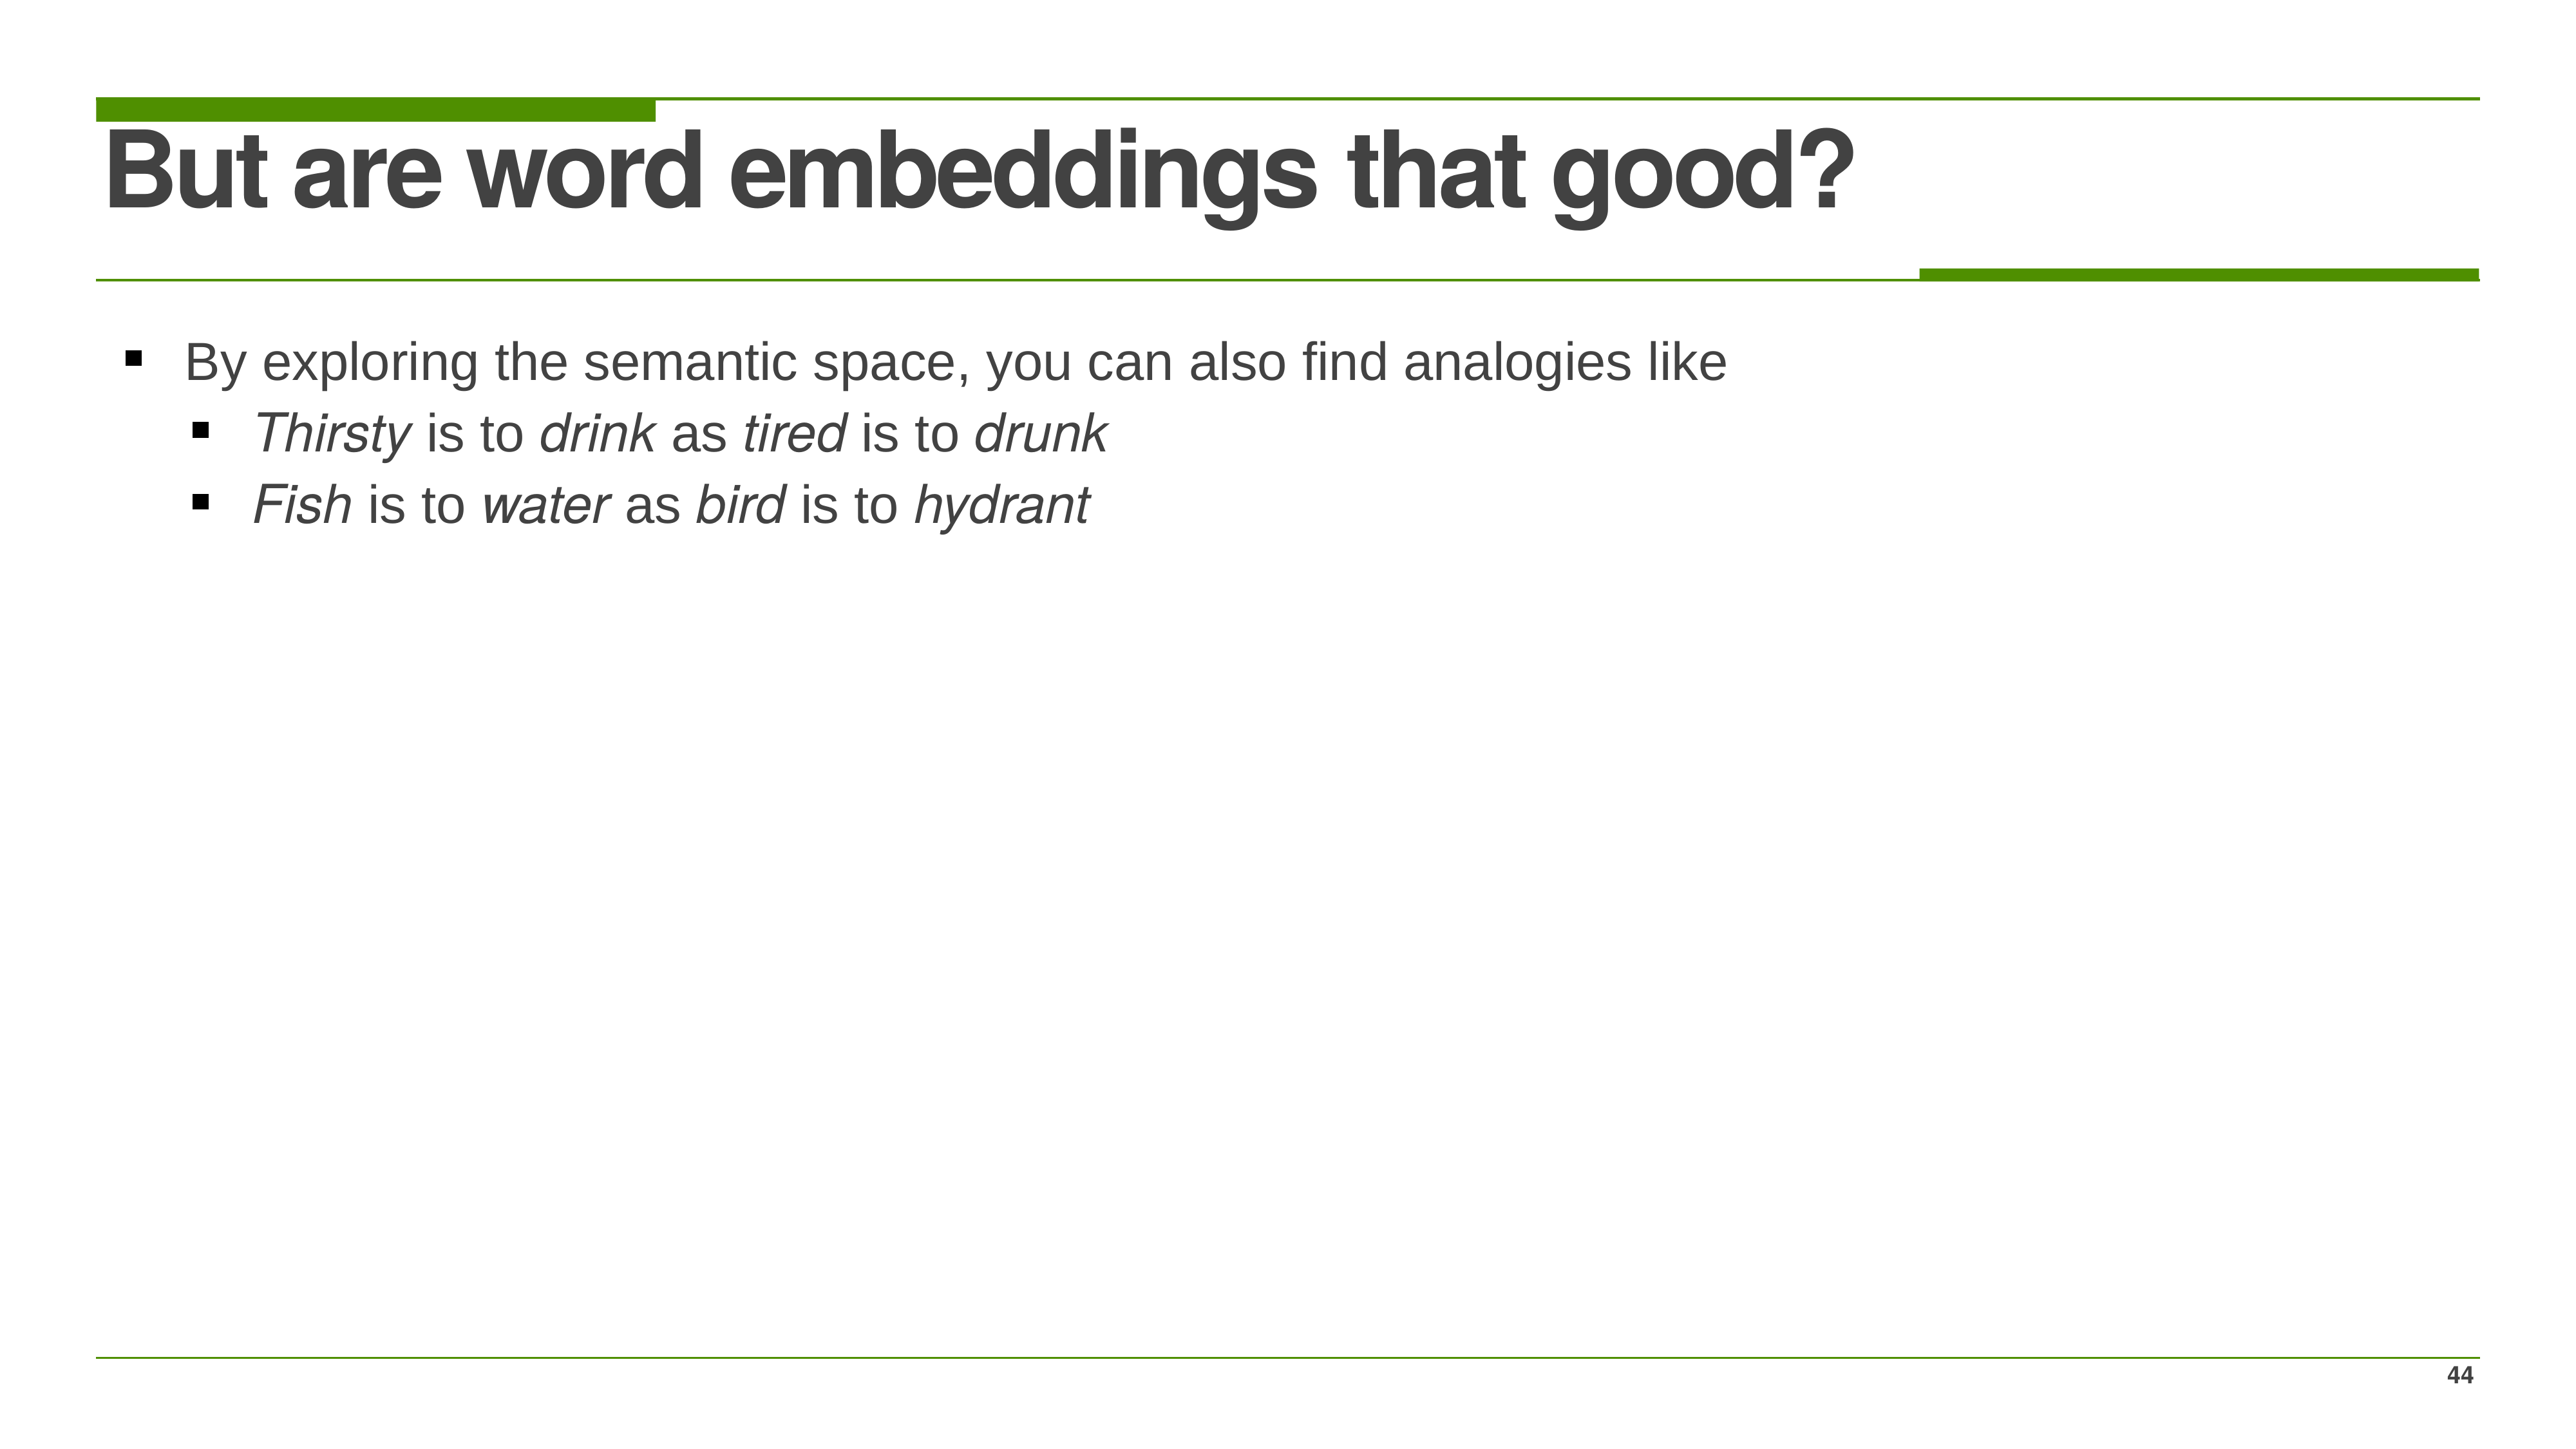

# But are word embeddings that good?
By exploring the semantic space, you can also find analogies like
Thirsty is to drink as tired is to drunk
Fish is to water as bird is to hydrant
44